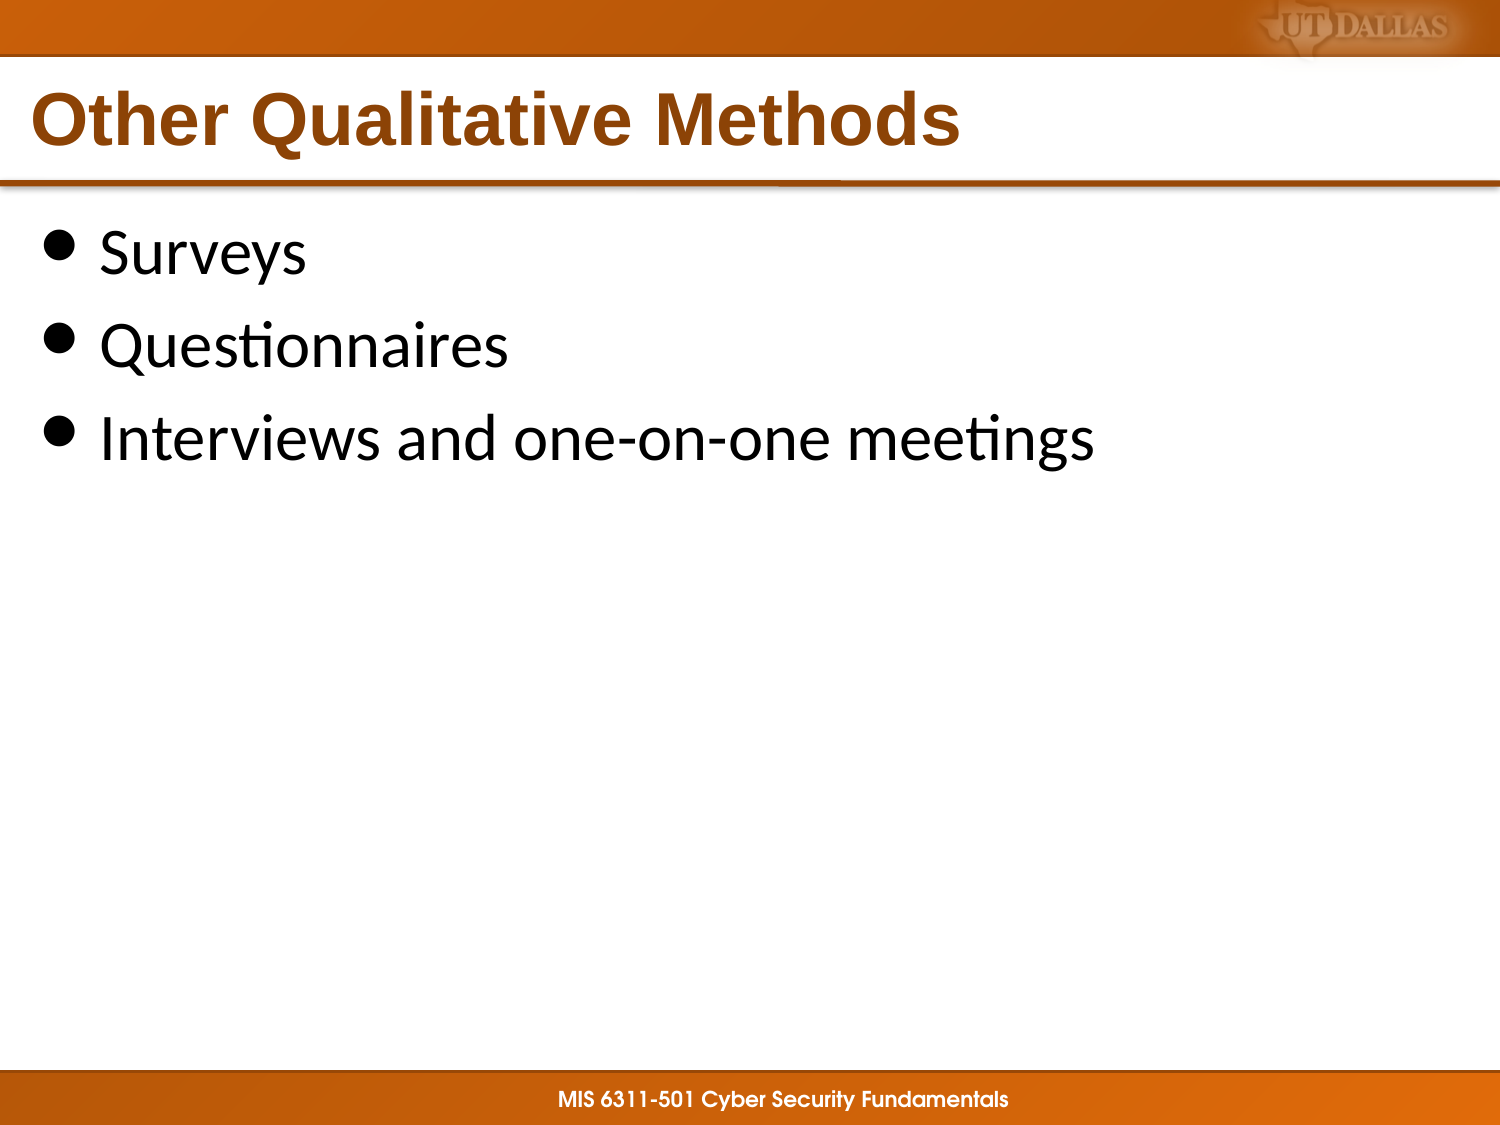

# Other Qualitative Methods
Surveys
Questionnaires
Interviews and one-on-one meetings